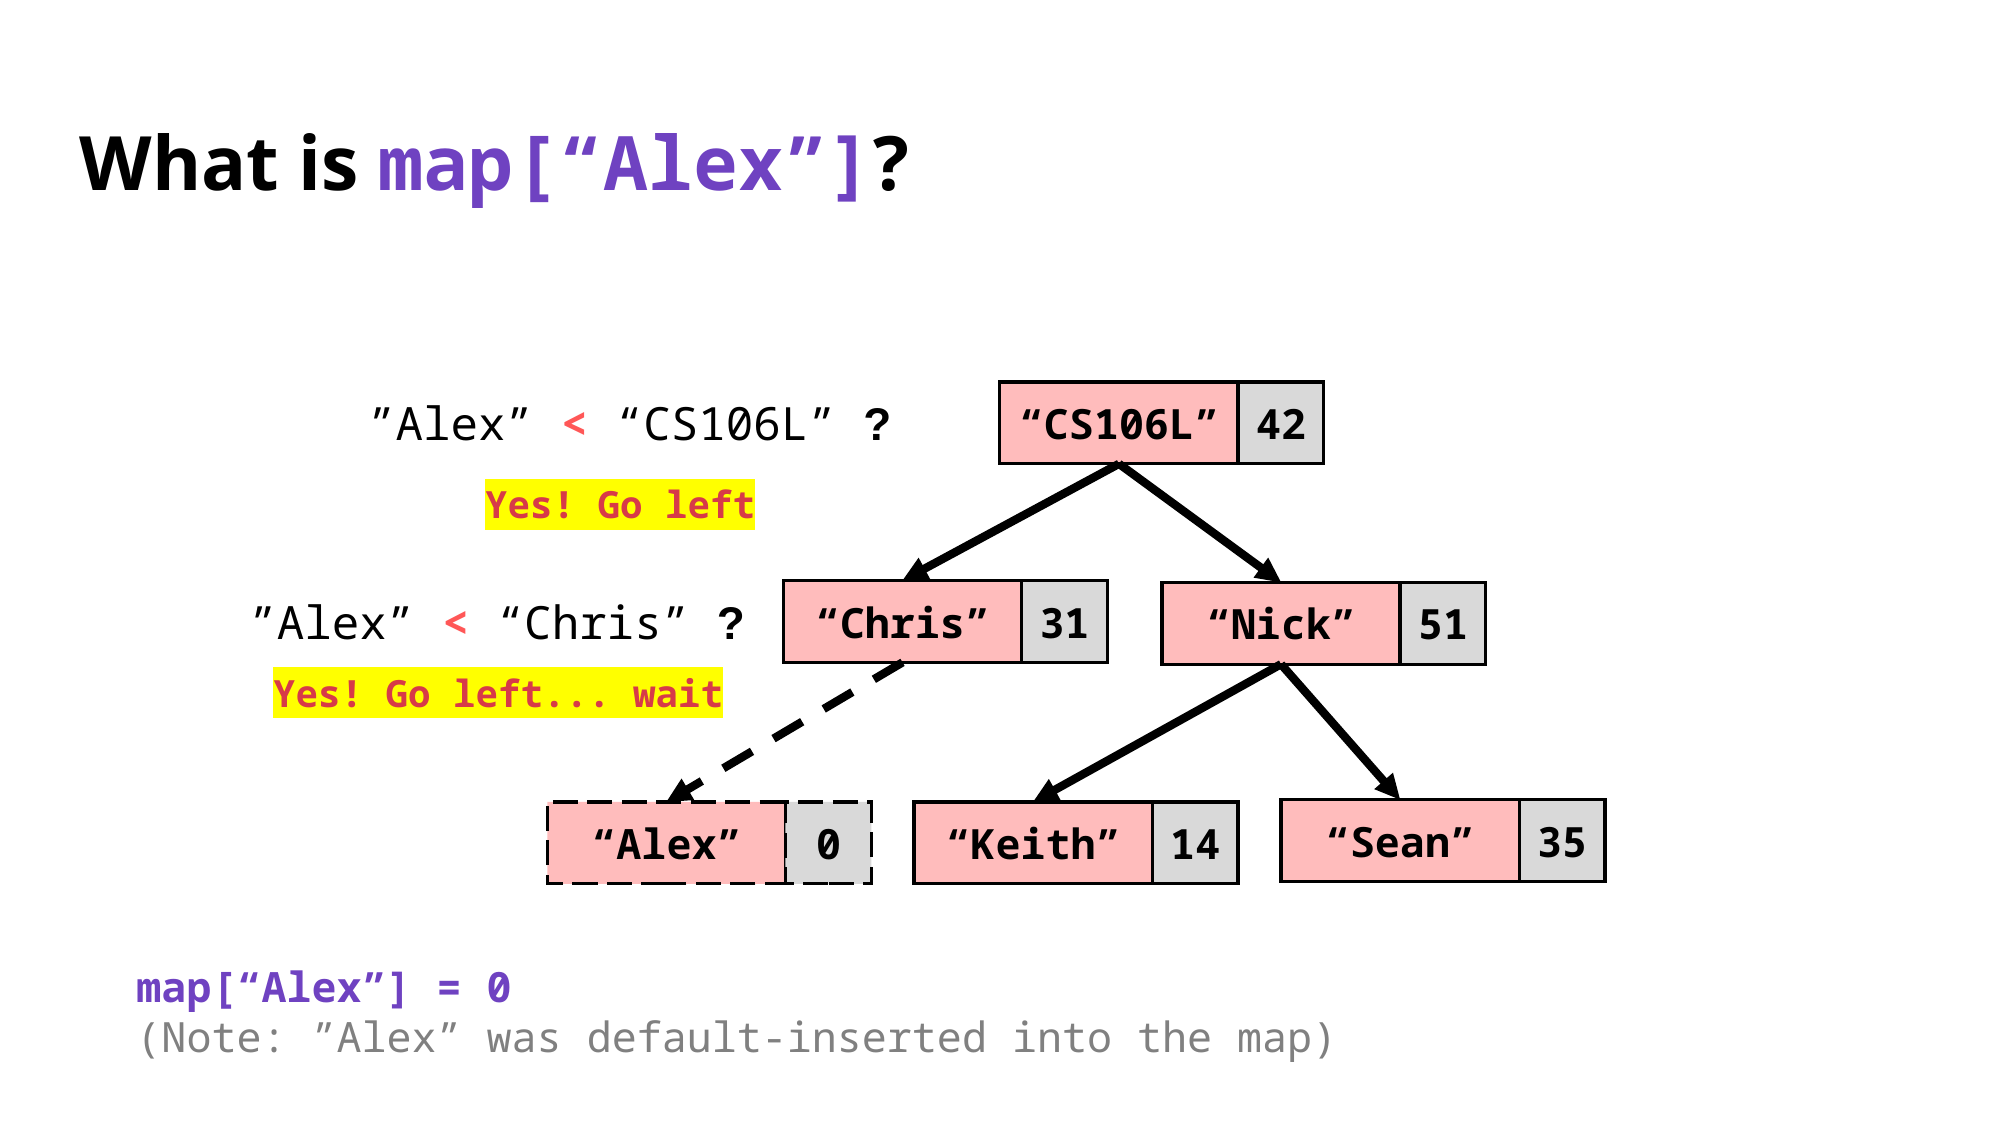

# What is map[“Alex”]?
“CS106L”
42
”Alex” < “CS106L” ?
Yes! Go left
“Chris”
31
“Nick”
51
”Alex” < “Chris” ?
Yes! Go left... wait
“Sean”
35
“Alex”
0
“Keith”
14
map[“Alex”] = 0
(Note: ”Alex” was default-inserted into the map)